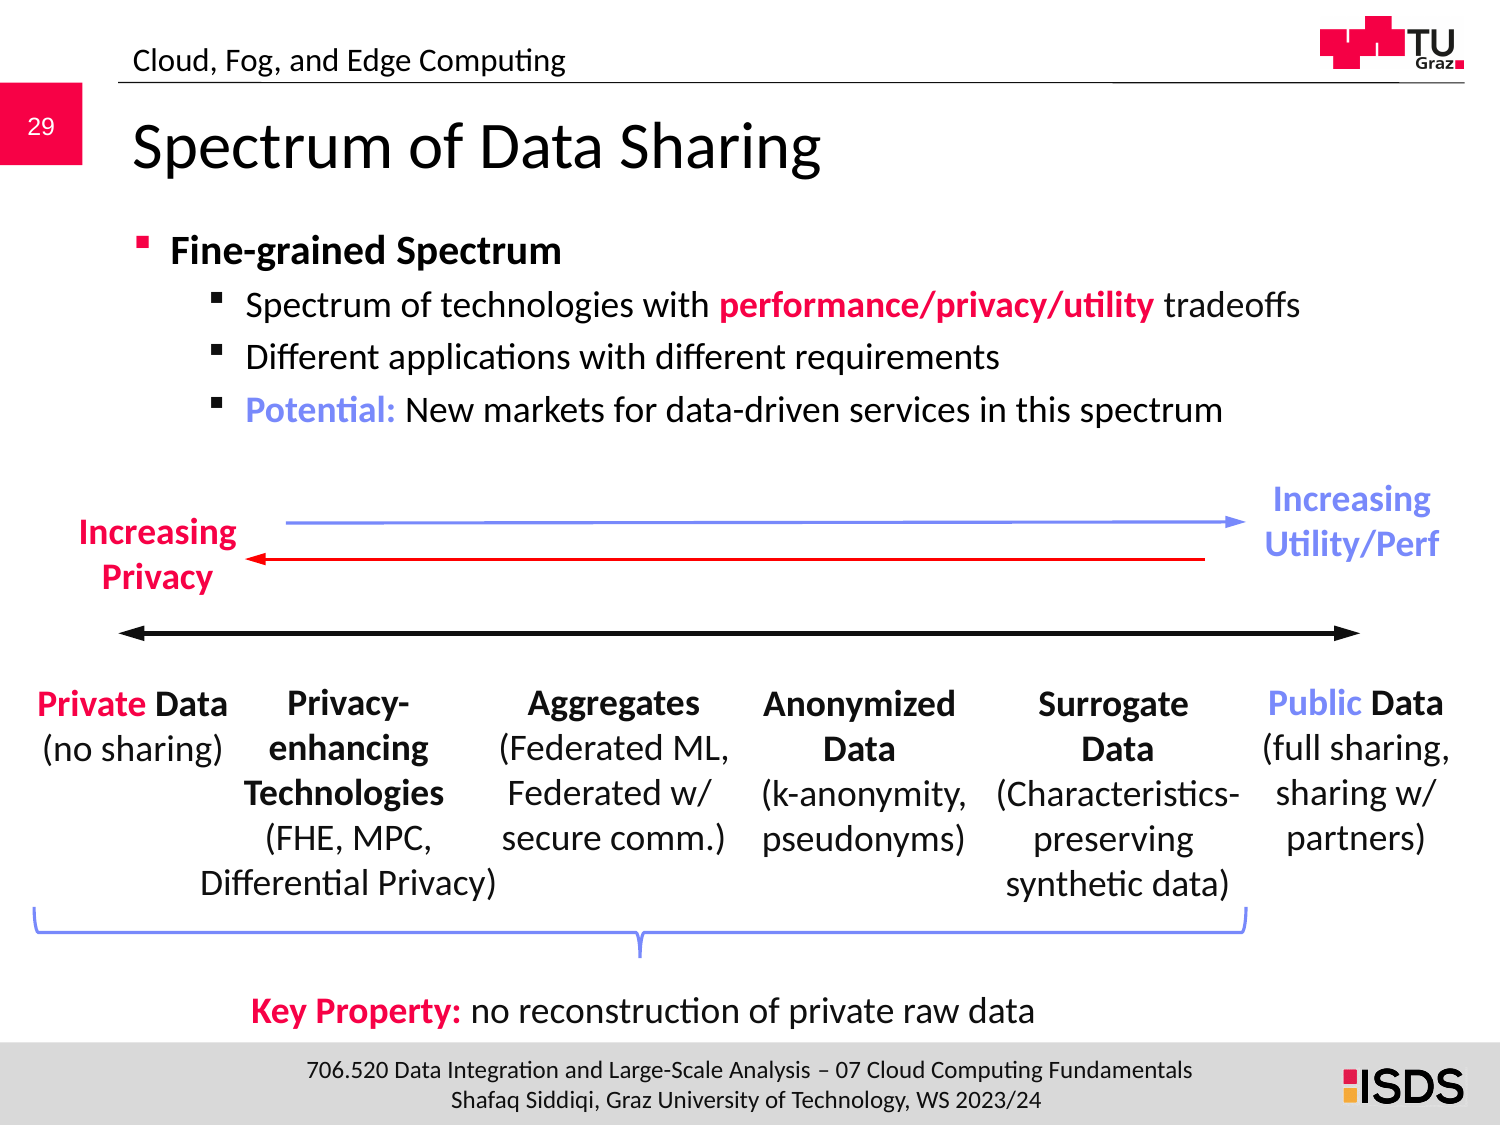

Cloud, Fog, and Edge Computing
# Spectrum of Data Sharing
Fine-grained Spectrum
Spectrum of technologies with performance/privacy/utility tradeoffs
Different applications with different requirements
Potential: New markets for data-driven services in this spectrum

Increasing Utility/Perf
Increasing Privacy
Aggregates (Federated ML, Federated w/
secure comm.)
Privacy-
enhancing Technologies
(FHE, MPC, Differential Privacy)
Public Data (full sharing, sharing w/ partners)
Anonymized
Data
(k-anonymity, pseudonyms)
Surrogate
Data (Characteristics-preserving
synthetic data)
Private Data (no sharing)
Key Property: no reconstruction of private raw data